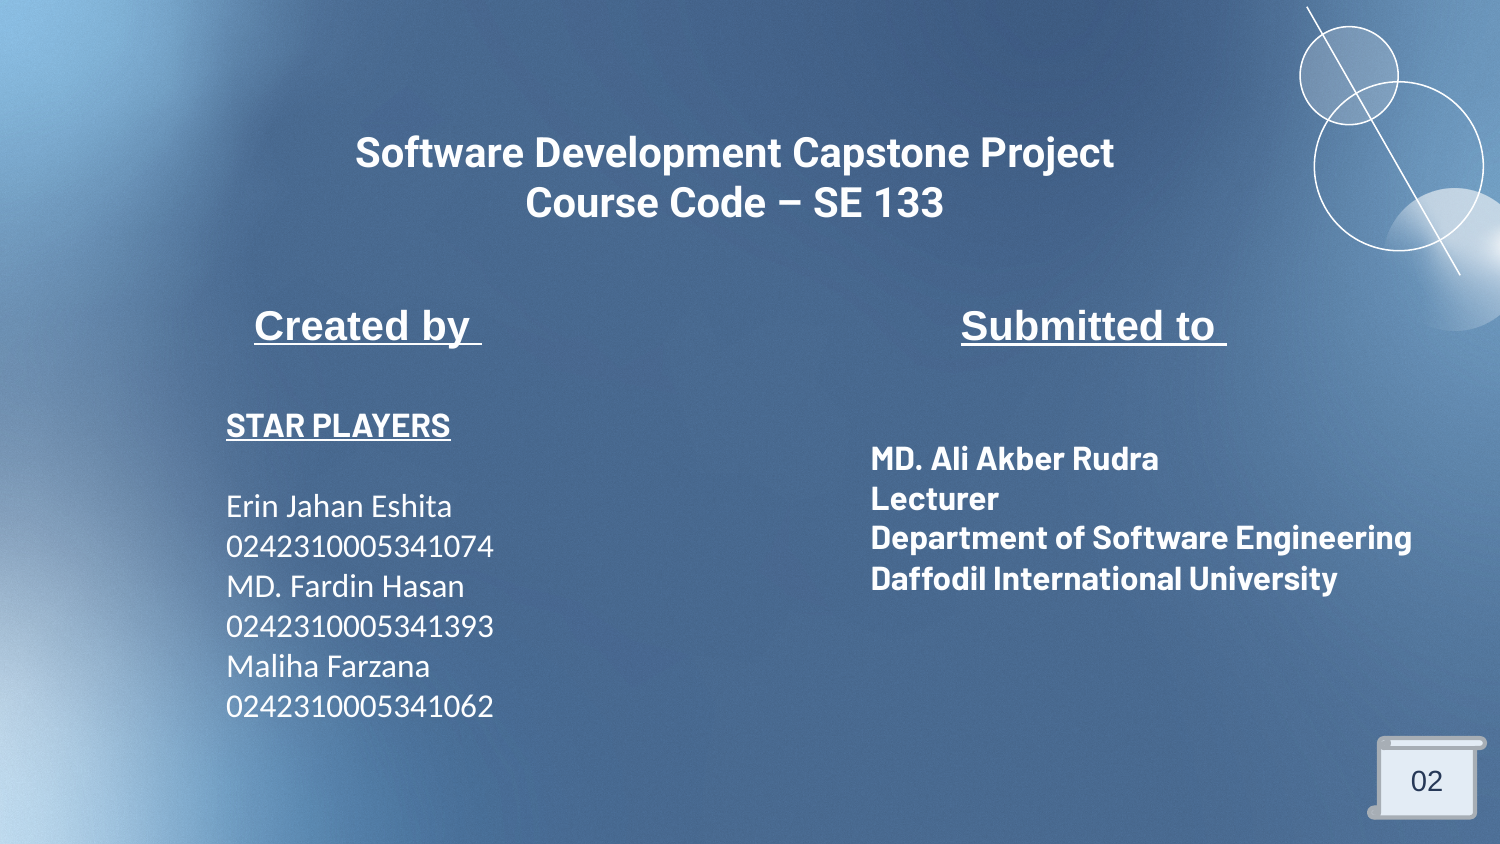

Software Development Capstone Project
Course Code – SE 133
Submitted to
# Created by
STAR PLAYERS

Erin Jahan Eshita
0242310005341074
MD. Fardin Hasan
0242310005341393
Maliha Farzana
0242310005341062

MD. Ali Akber Rudra
Lecturer
Department of Software Engineering
Daffodil International University
02